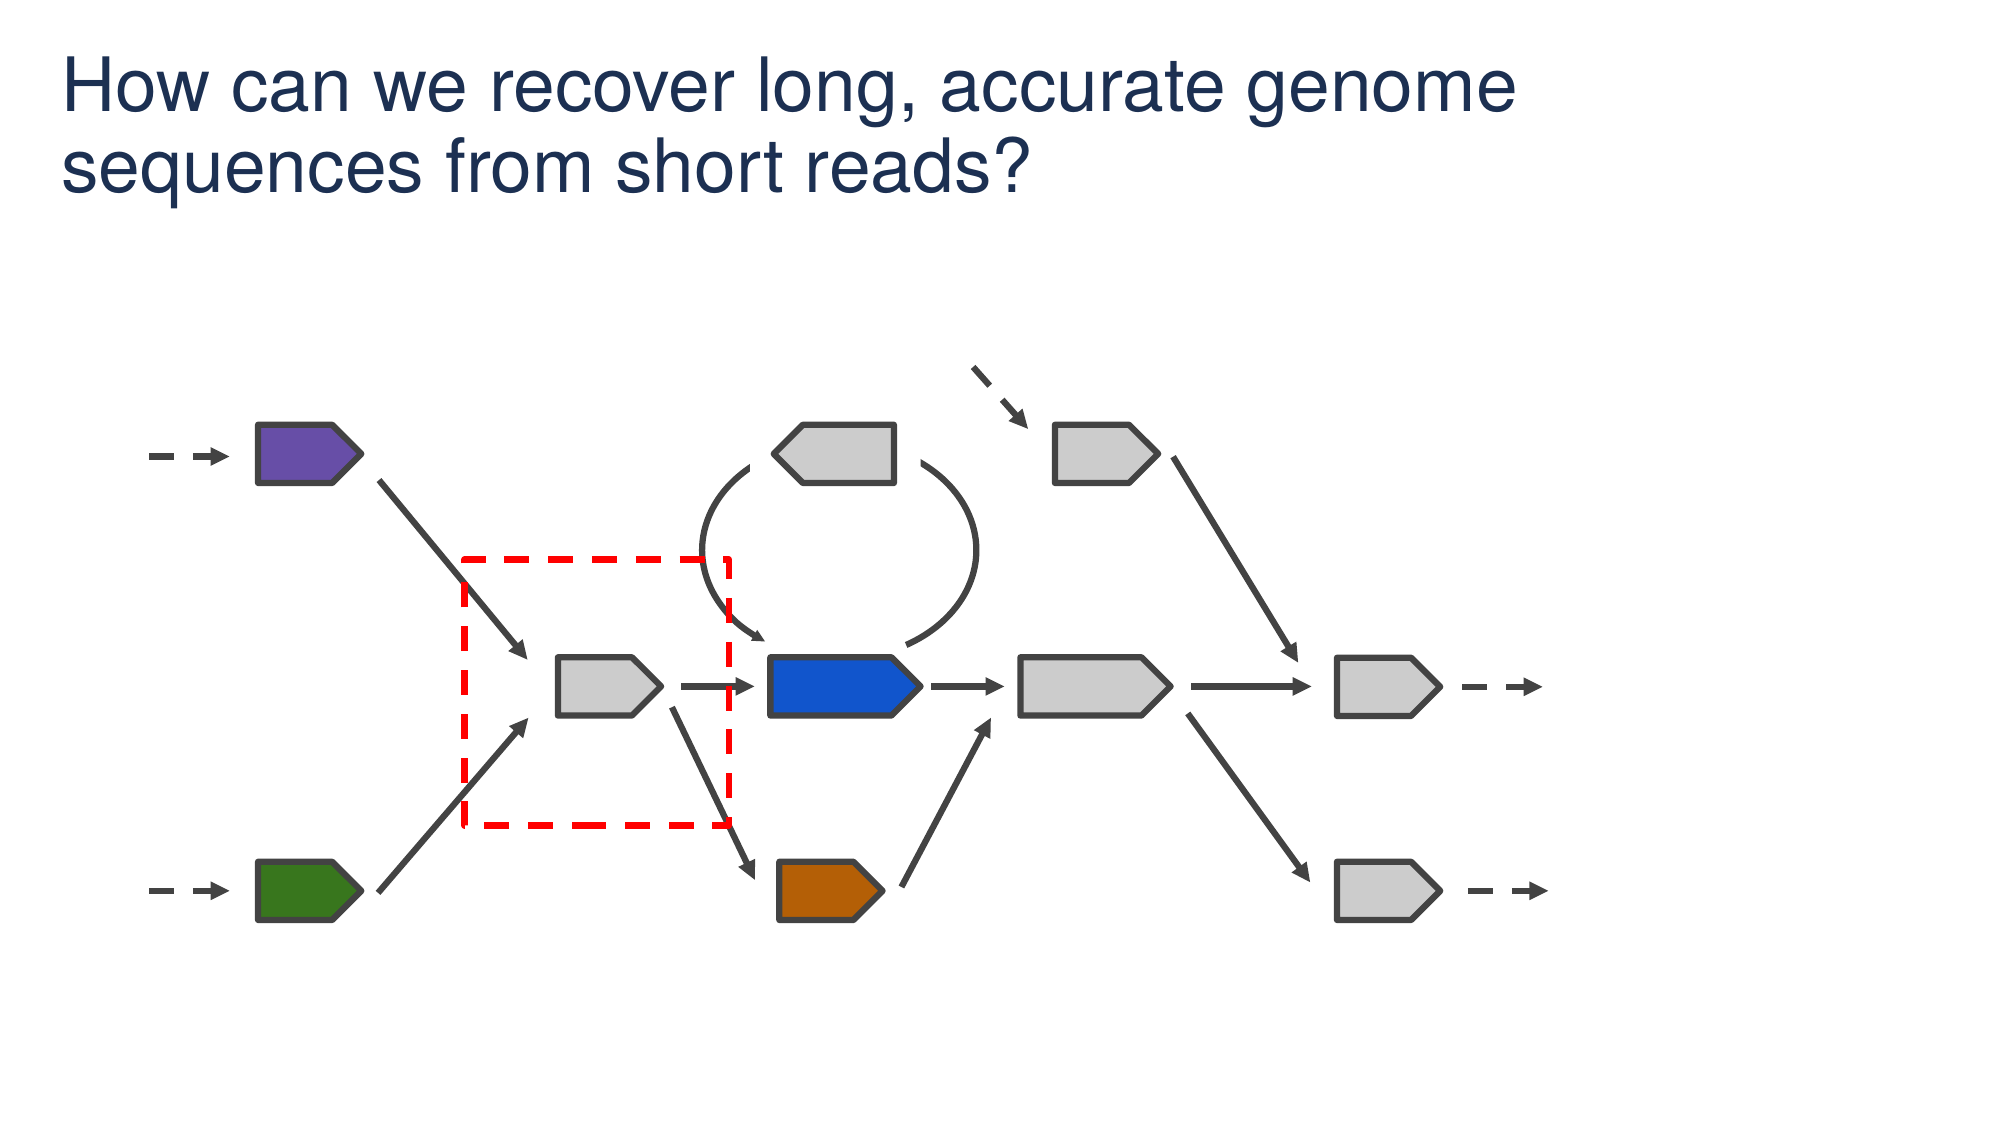

# How can we recover long, accurate genome sequences from short reads?